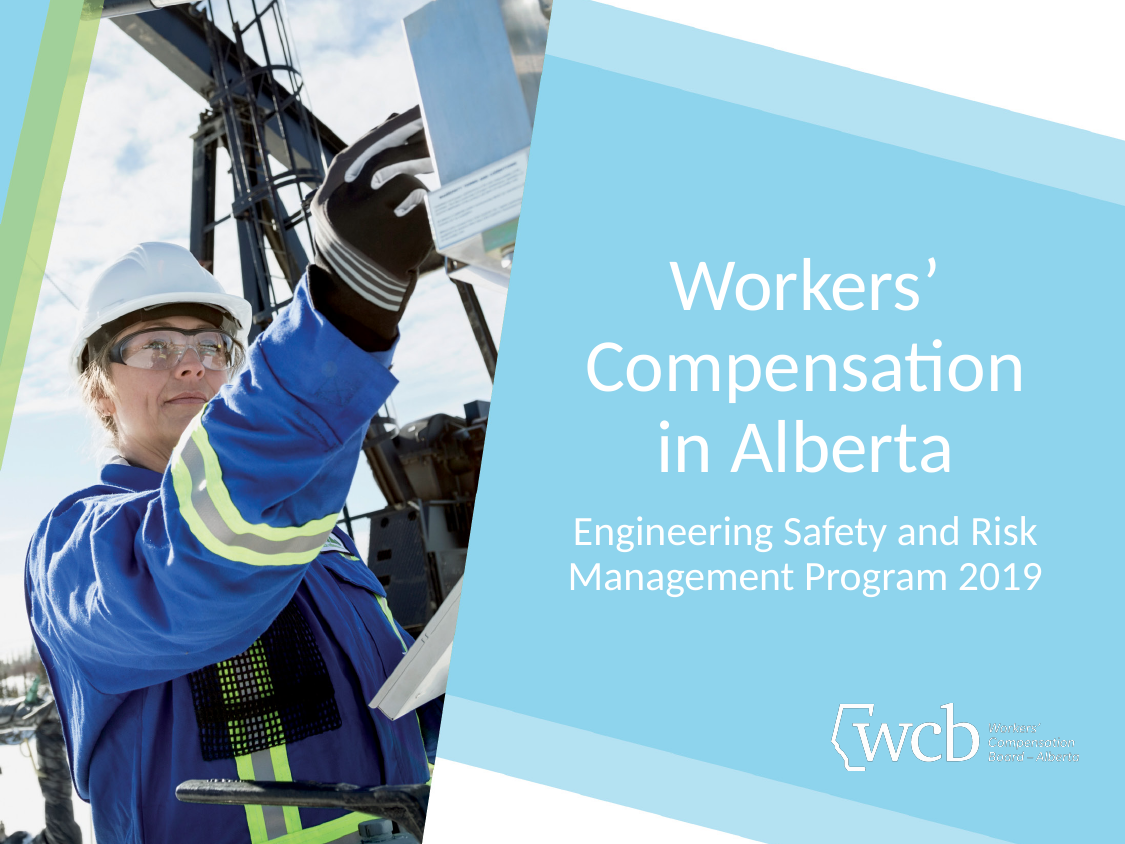

Workers’ Compensation
in Alberta
Engineering Safety and Risk Management Program 2019